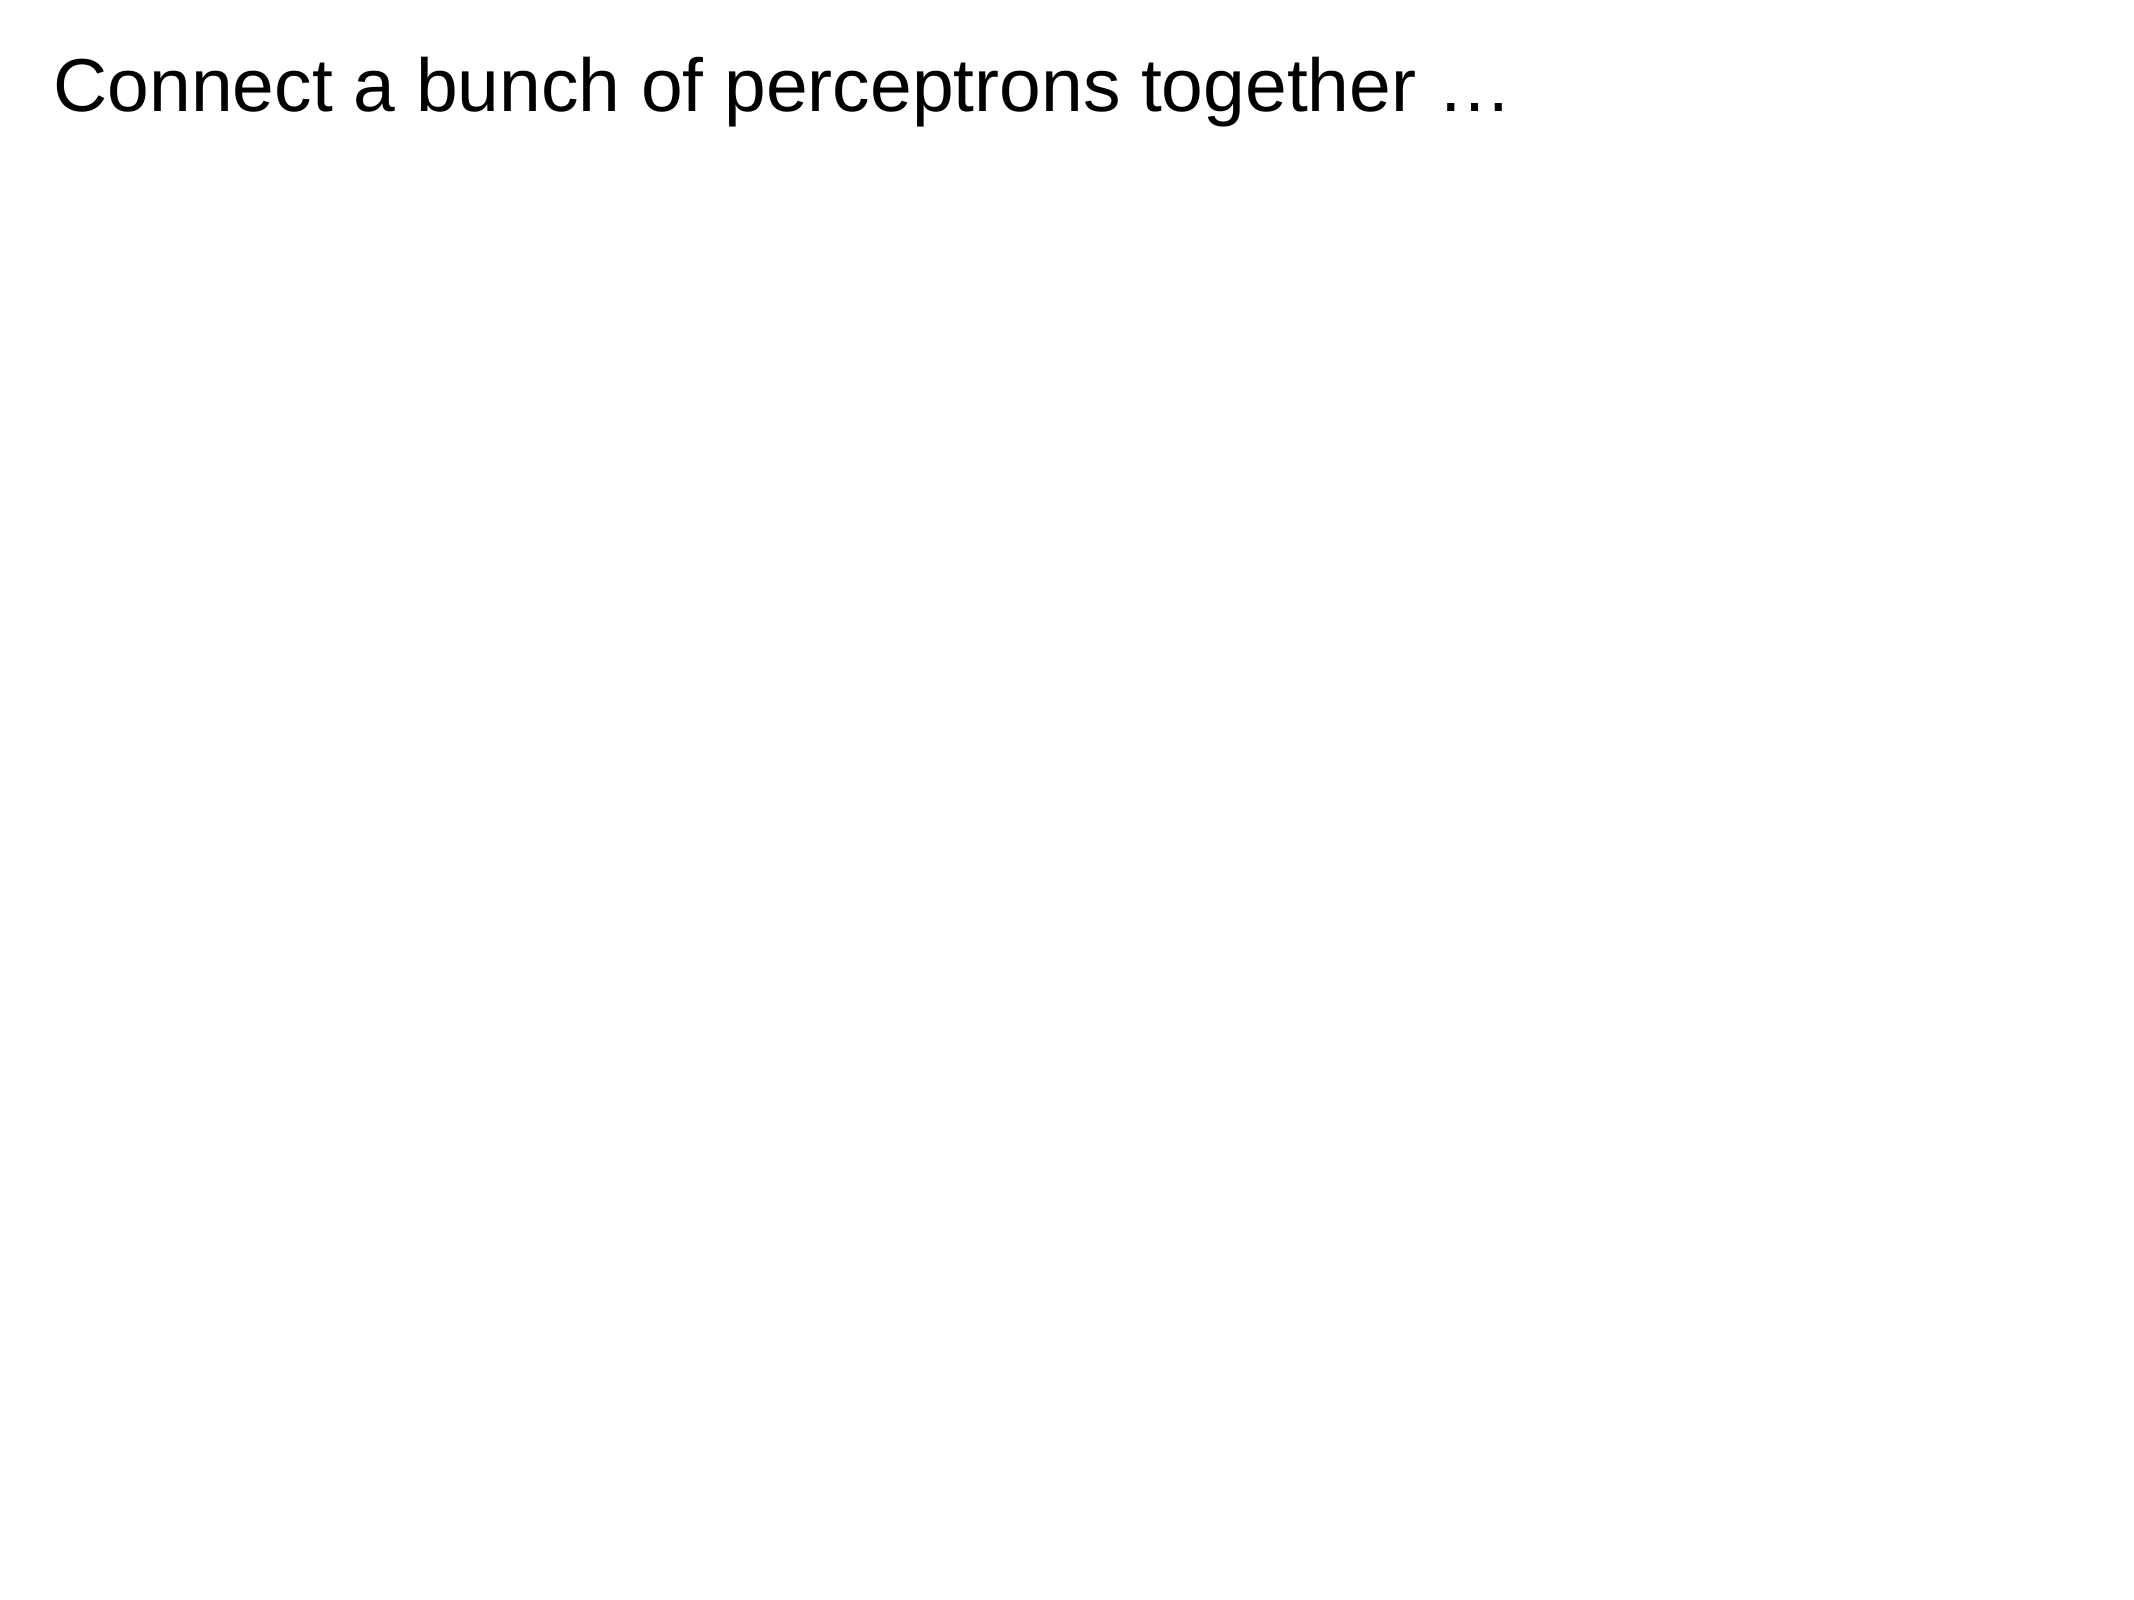

Connect a bunch of perceptrons together …